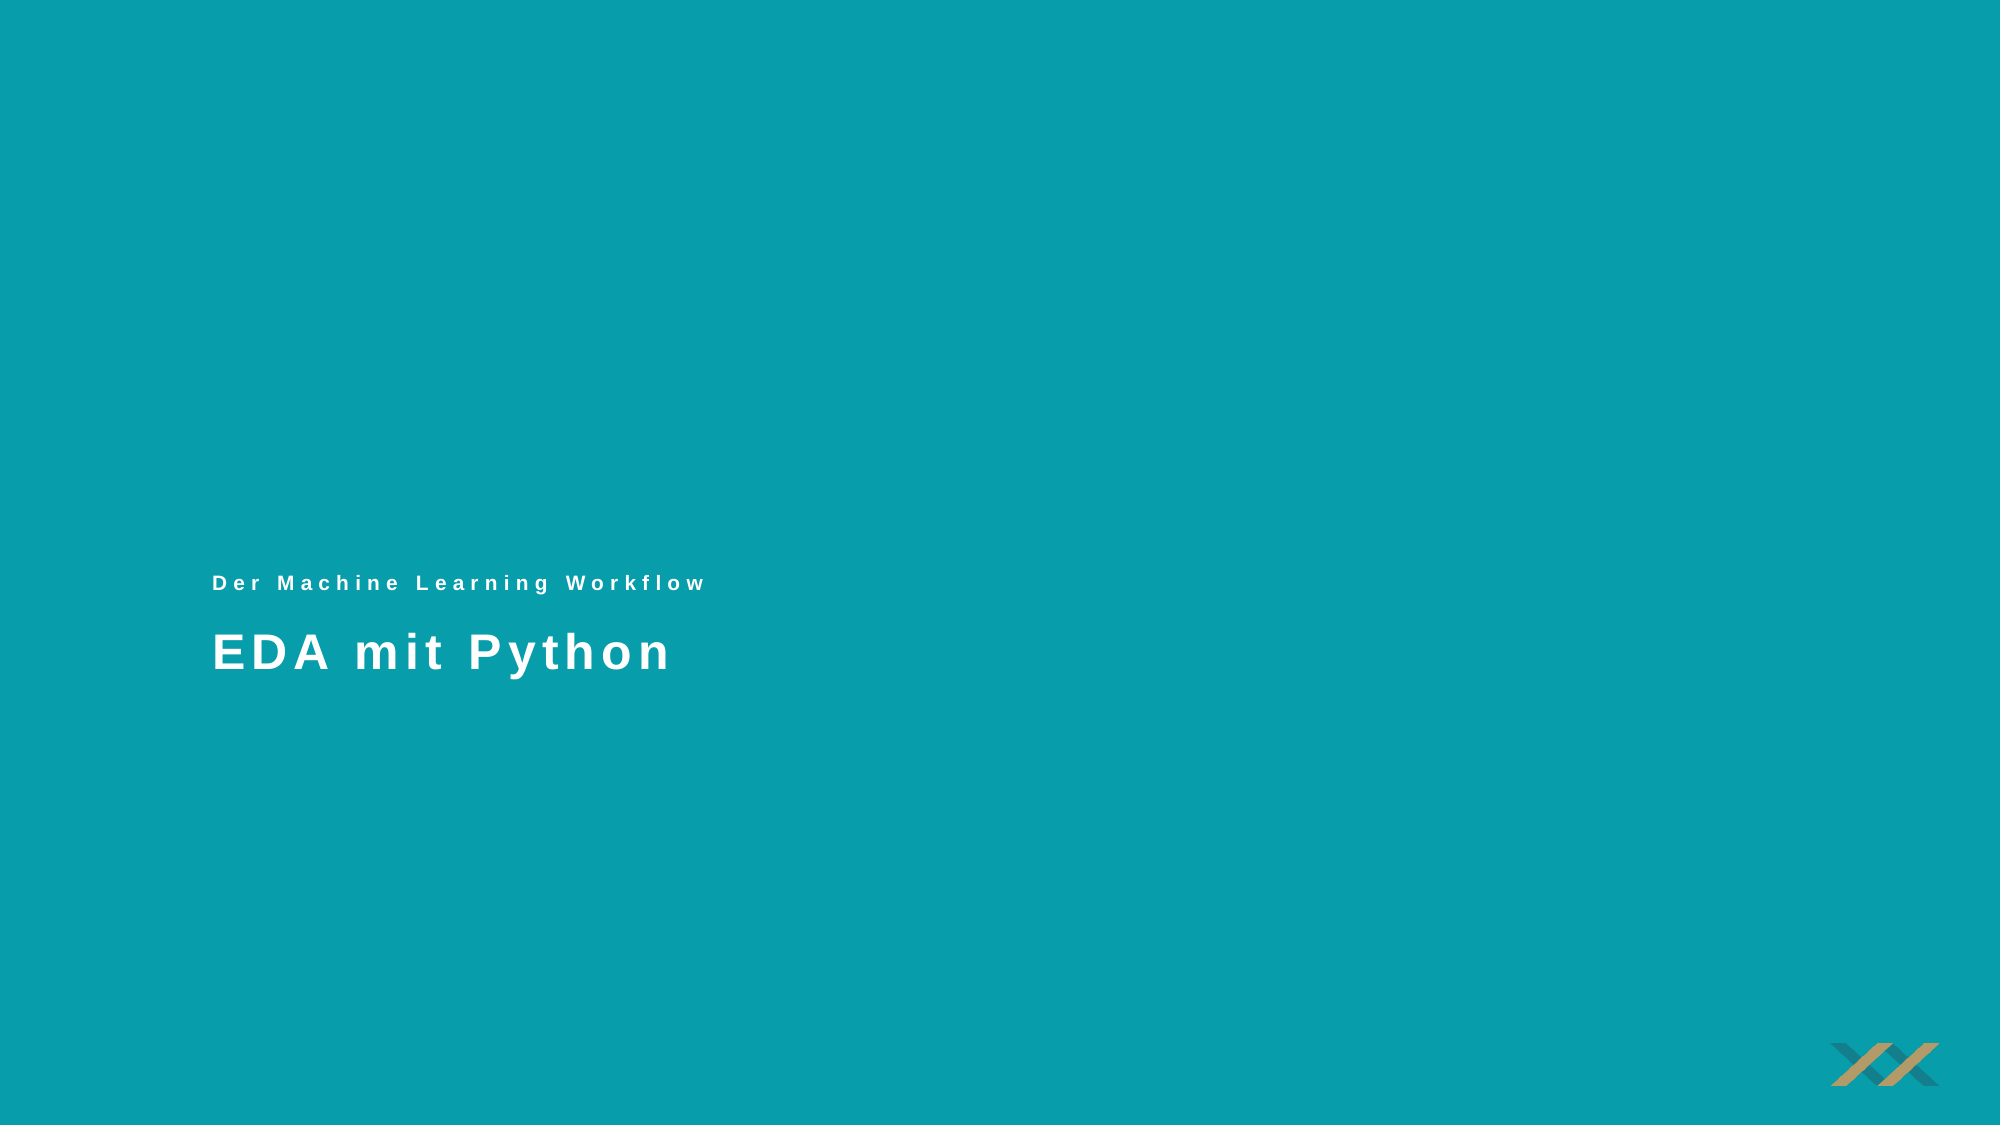

Der Machine Learning Workflow
EDA mit Python